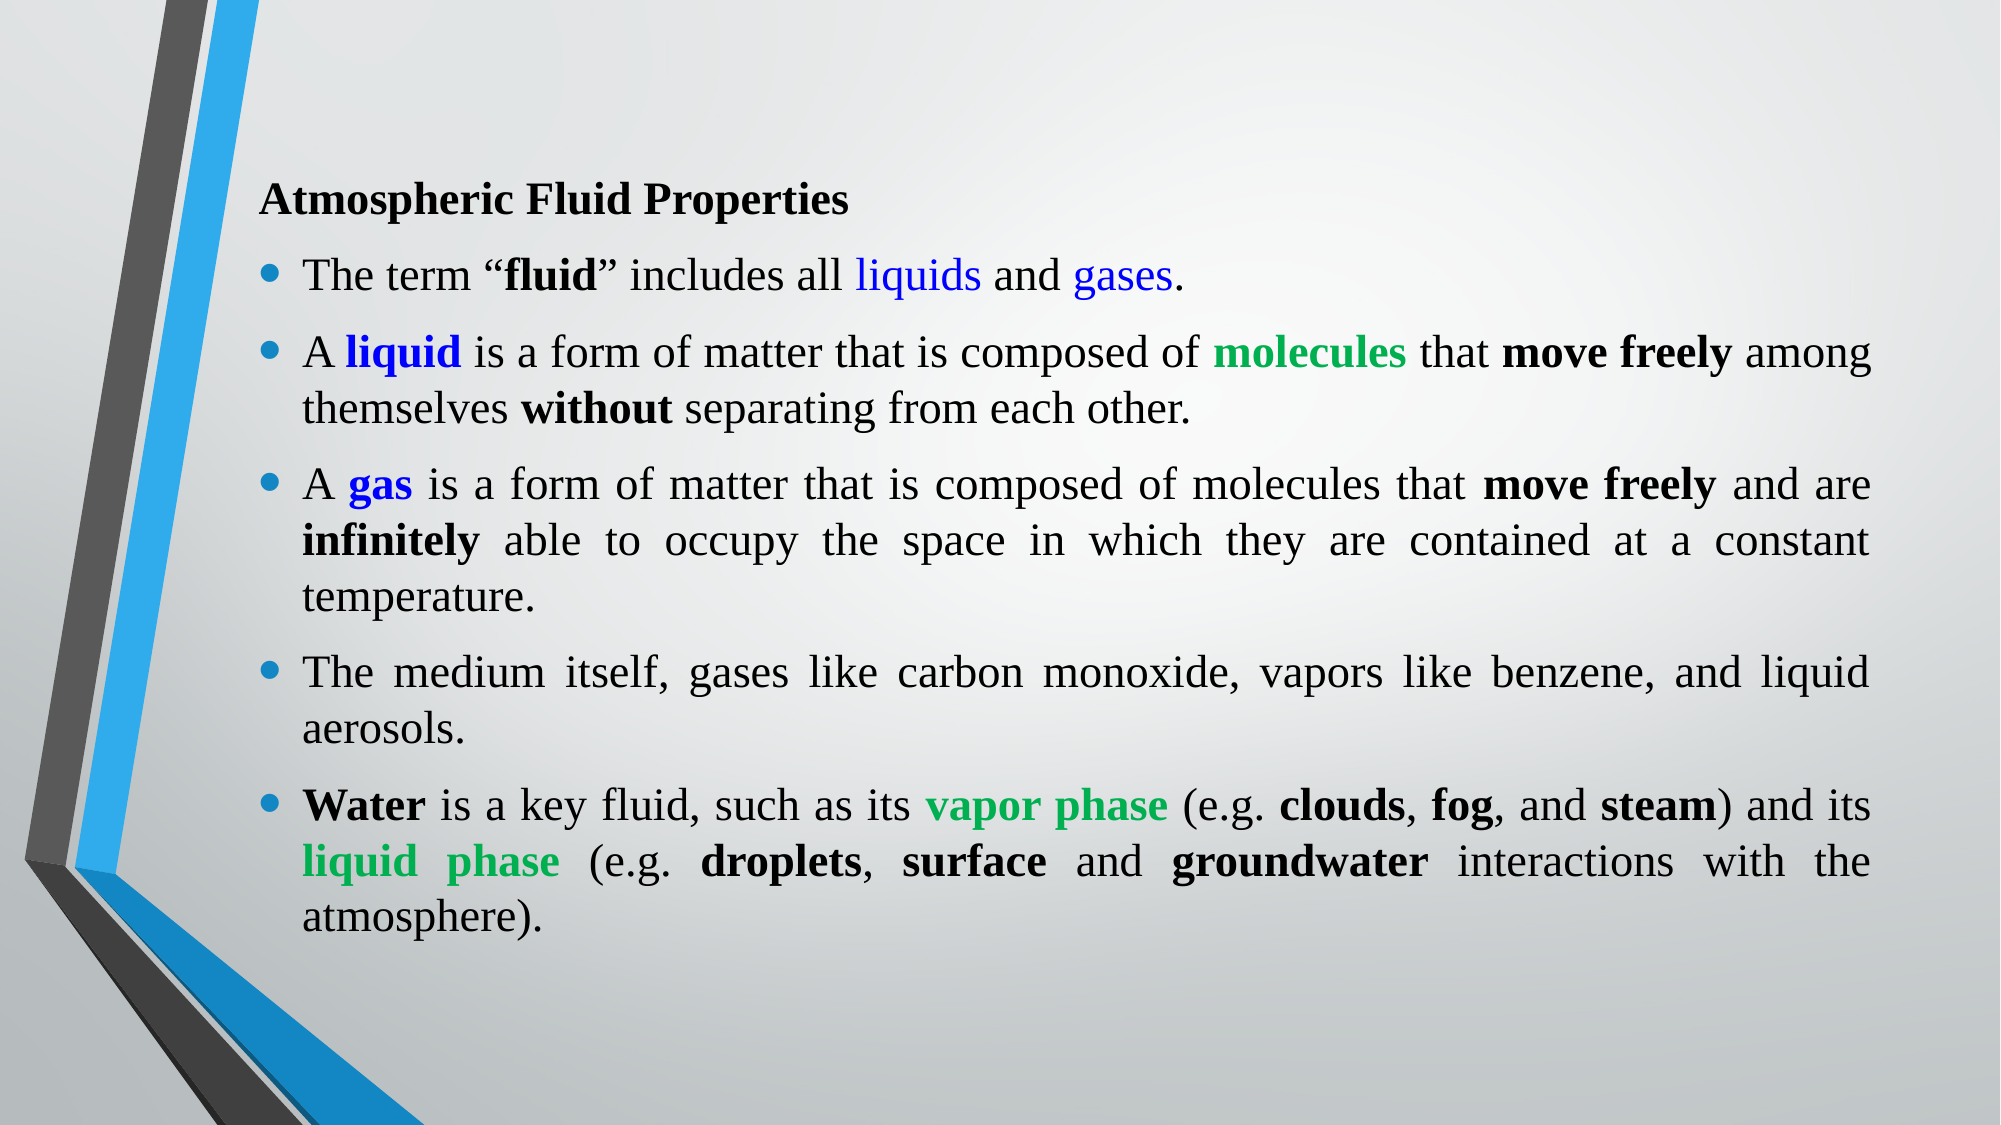

Atmospheric Fluid Properties
The term “fluid” includes all liquids and gases.
A liquid is a form of matter that is composed of molecules that move freely among themselves without separating from each other.
A gas is a form of matter that is composed of molecules that move freely and are infinitely able to occupy the space in which they are contained at a constant temperature.
The medium itself, gases like carbon monoxide, vapors like benzene, and liquid aerosols.
Water is a key fluid, such as its vapor phase (e.g. clouds, fog, and steam) and its liquid phase (e.g. droplets, surface and groundwater interactions with the atmosphere).